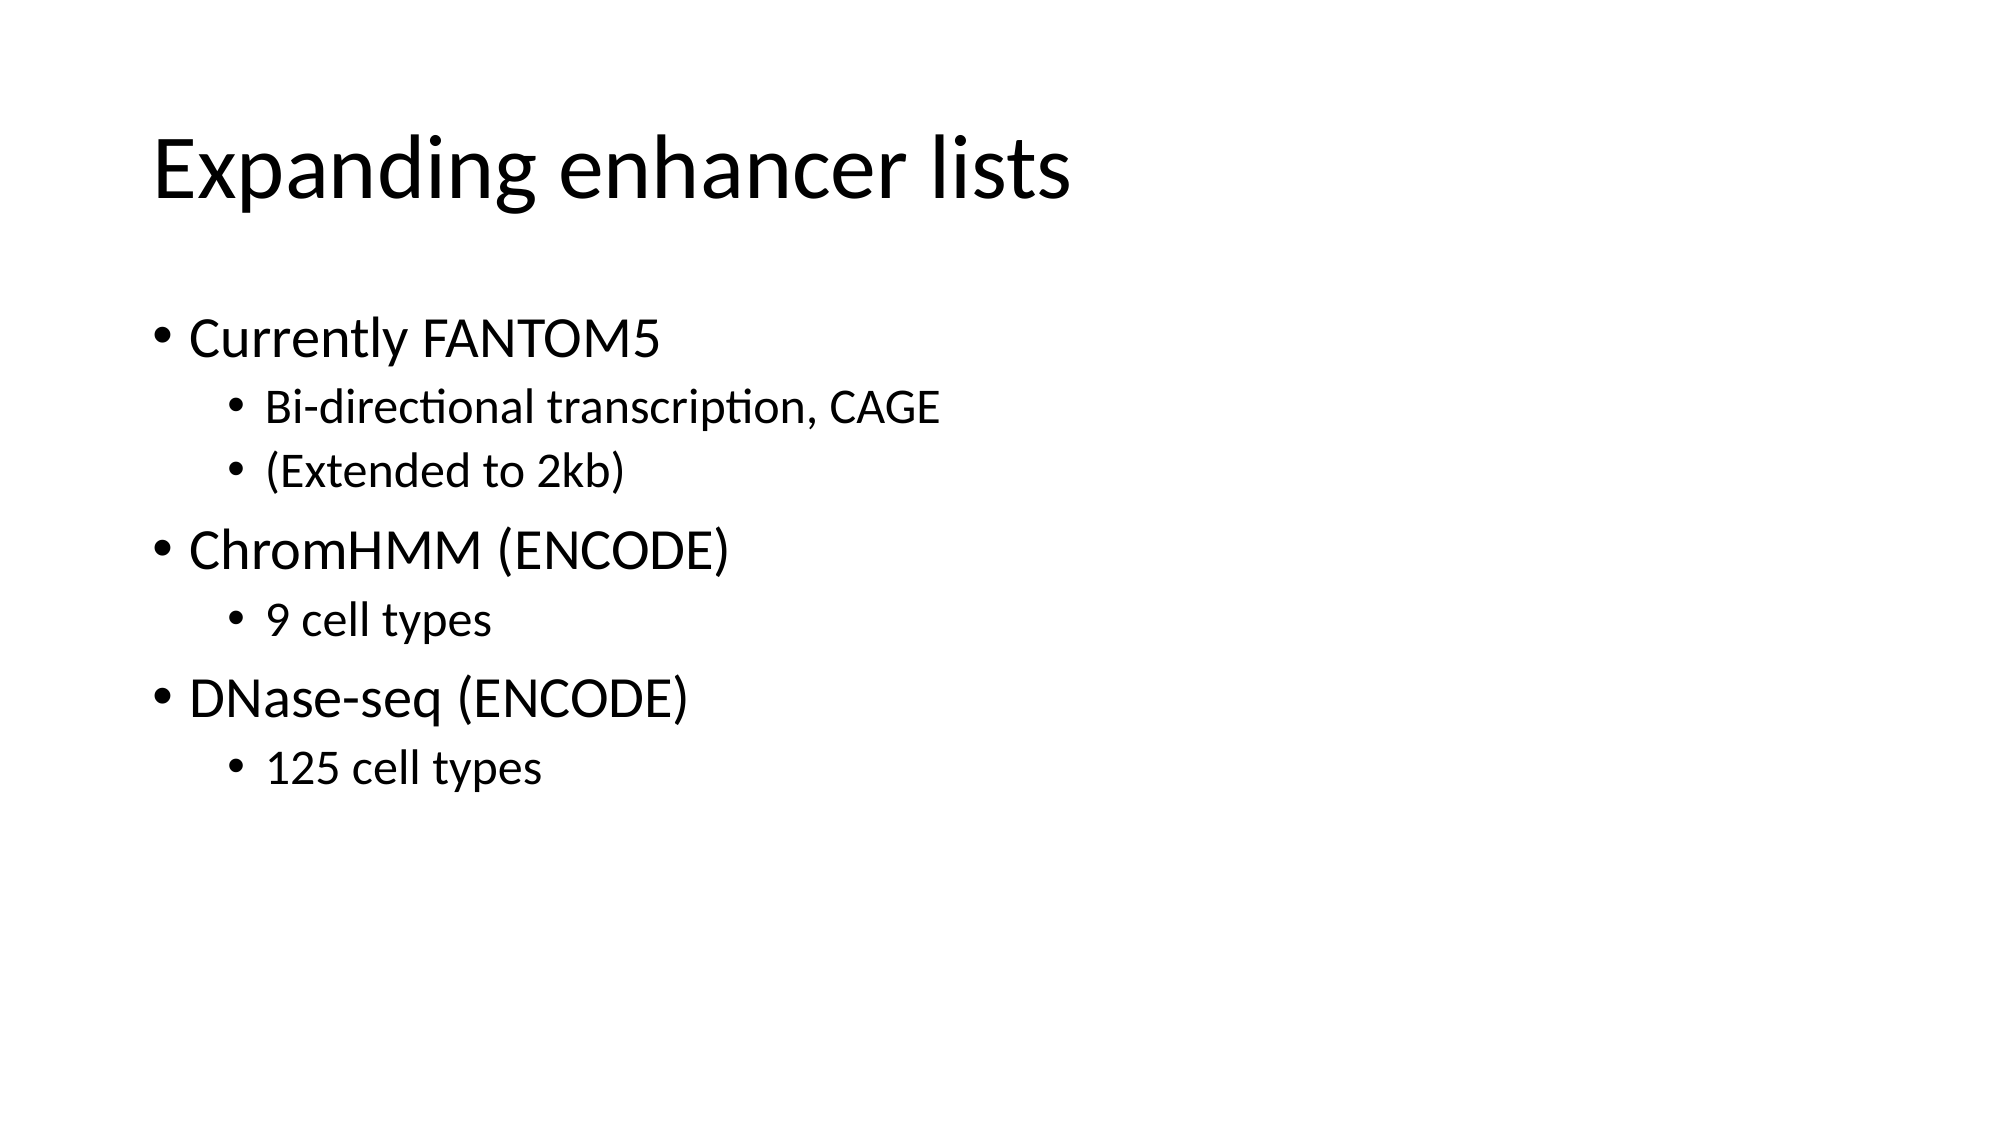

# Expanding enhancer lists
Currently FANTOM5
Bi-directional transcription, CAGE
(Extended to 2kb)
ChromHMM (ENCODE)
9 cell types
DNase-seq (ENCODE)
125 cell types